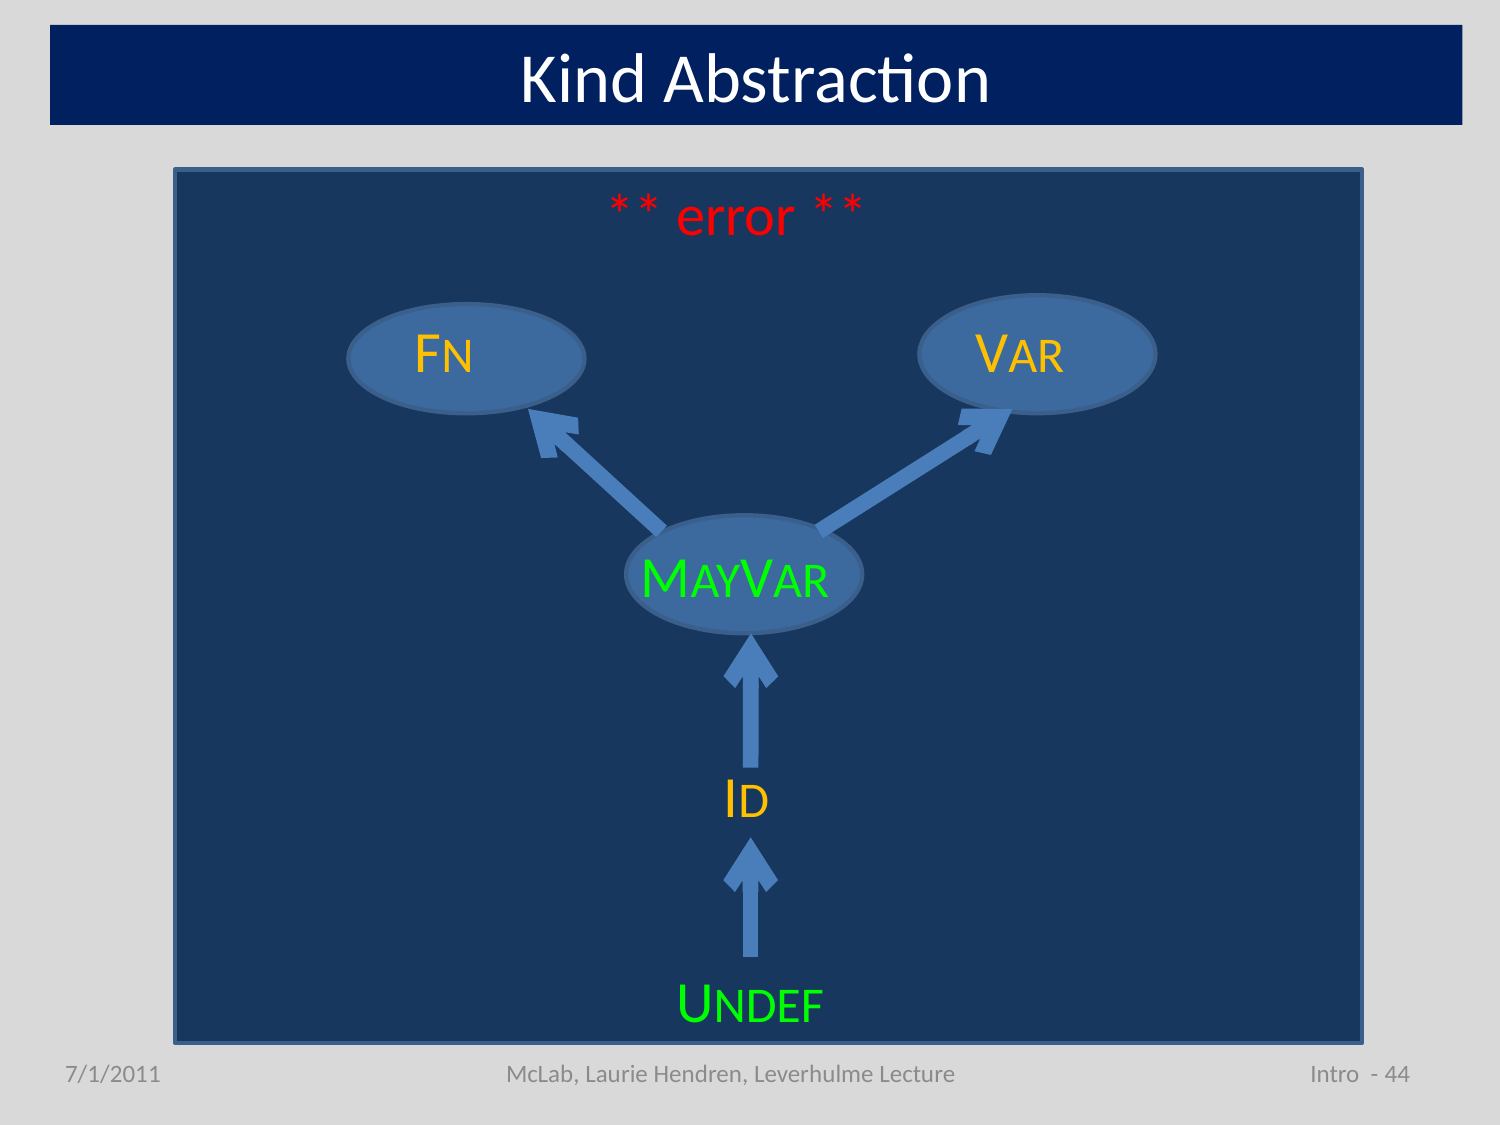

Kind Abstraction

** error **

FN
VAR

MAYVAR
ID
UNDEF
7/1/2011
McLab, Laurie Hendren, Leverhulme Lecture
44